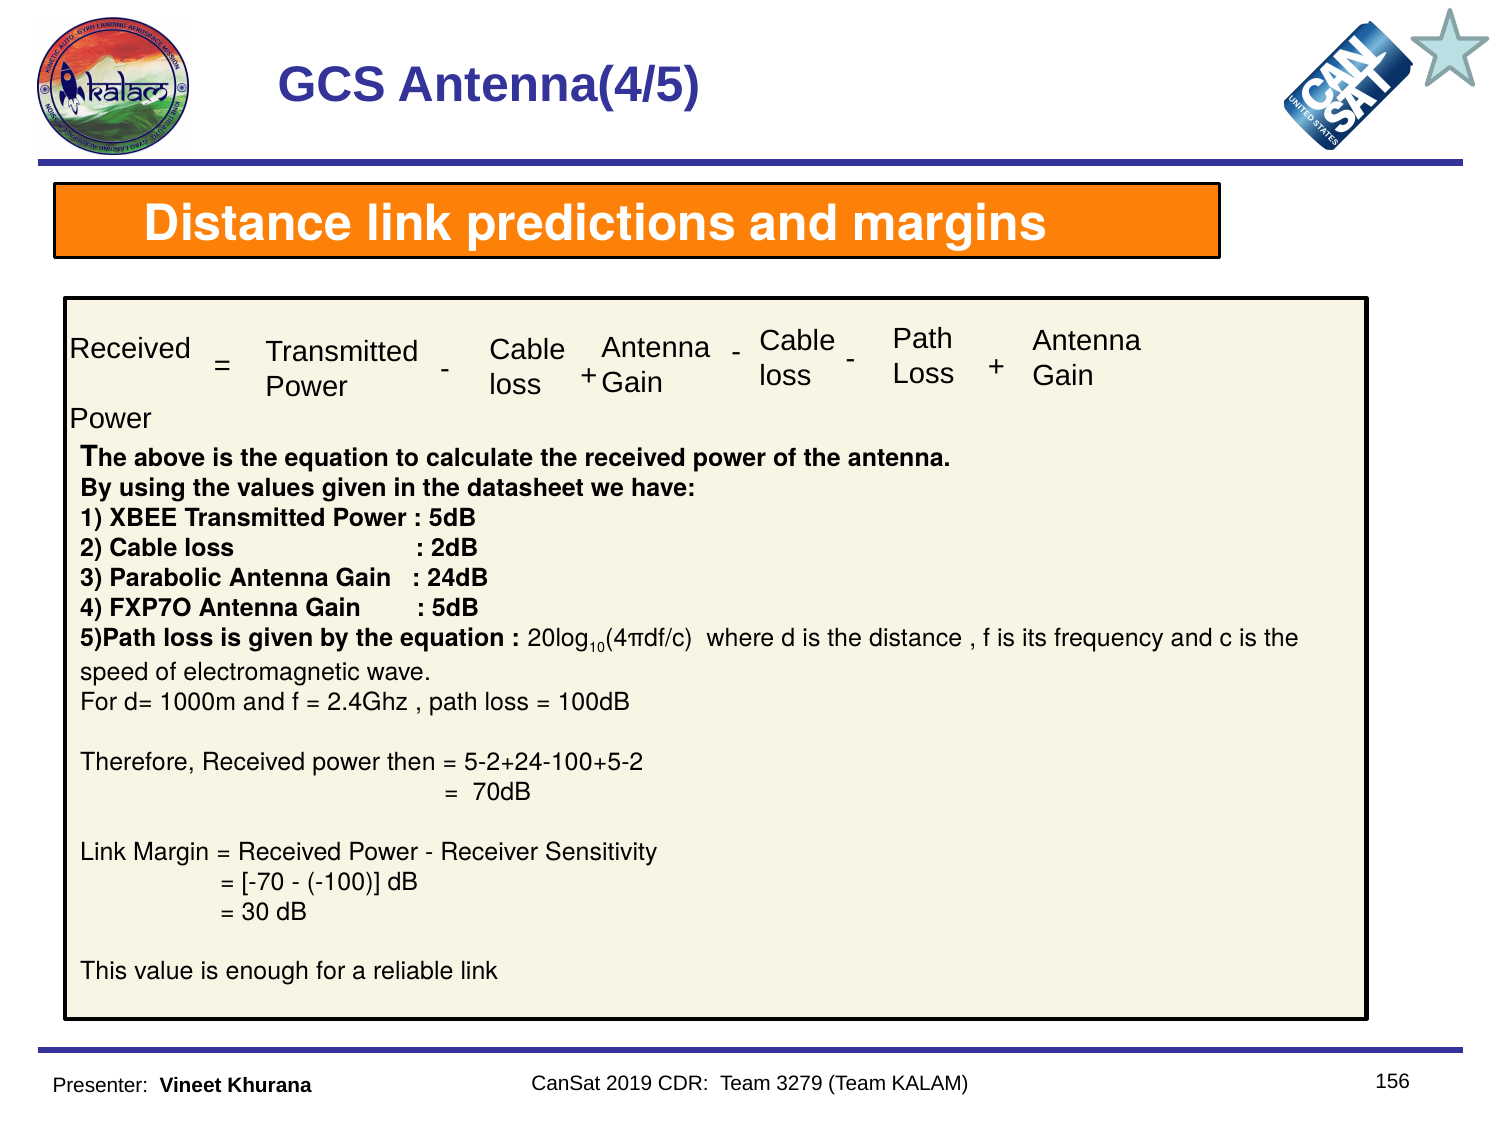

# GCS Antenna(4/5)
Distance link predictions and margins

The above is the equation to calculate the received power of the antenna.
By using the values given in the datasheet we have:
1) XBEE Transmitted Power : 5dB
2) Cable loss                          : 2dB
3) Parabolic Antenna Gain   : 24dB
4) FXP7O Antenna Gain        : 5dB
5)Path loss is given by the equation : 20log10(4πdf/c)  where d is the distance , f is its frequency and c is the speed of electromagnetic wave.
For d= 1000m and f = 2.4Ghz , path loss = 100dB

Therefore, Received power then = 5-2+24-100+5-2
                                                    =  70dB

Link Margin = Received Power - Receiver Sensitivity
                    = [-70 - (-100)] dB
                    = 30 dB

This value is enough for a reliable link

Path
Loss
Cable
loss
Antenna
Gain
Antenna
Gain
Received
Power
Cable
loss
Transmitted
Power
-
-
=
+
-
+
156
CanSat 2019 CDR:  Team 3279 (Team KALAM)
Presenter:  Vineet Khurana